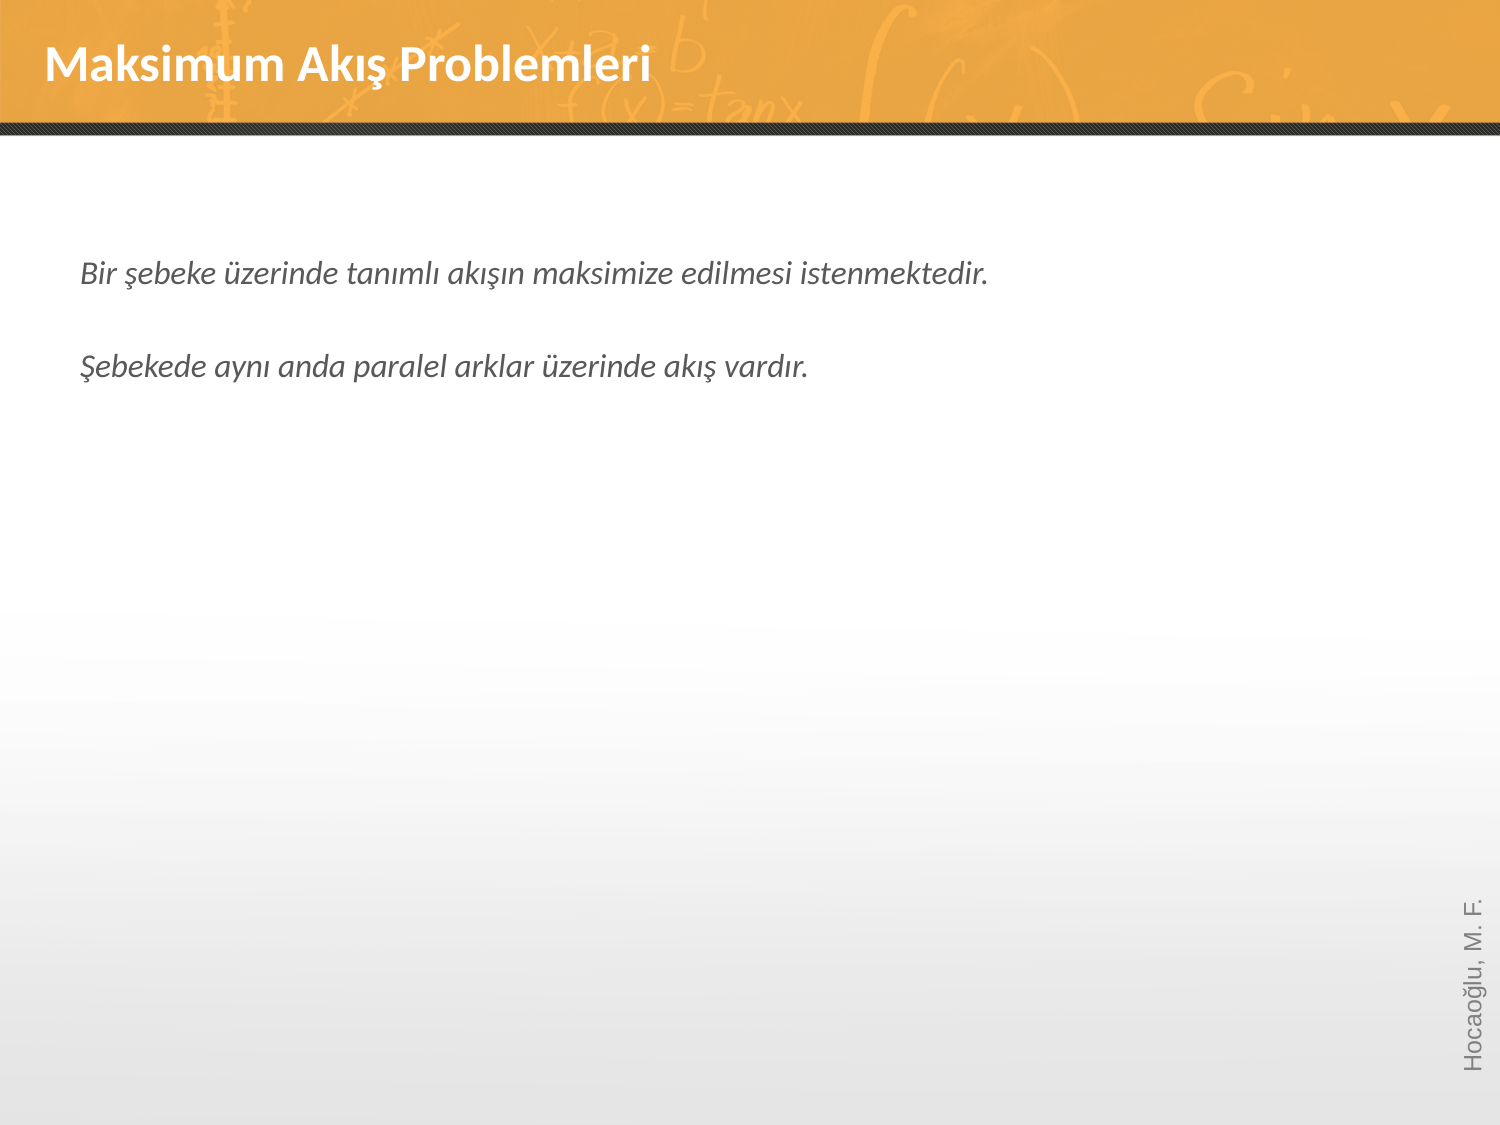

# Maksimum Akış Problemleri
Bir şebeke üzerinde tanımlı akışın maksimize edilmesi istenmektedir.

Şebekede aynı anda paralel arklar üzerinde akış vardır.